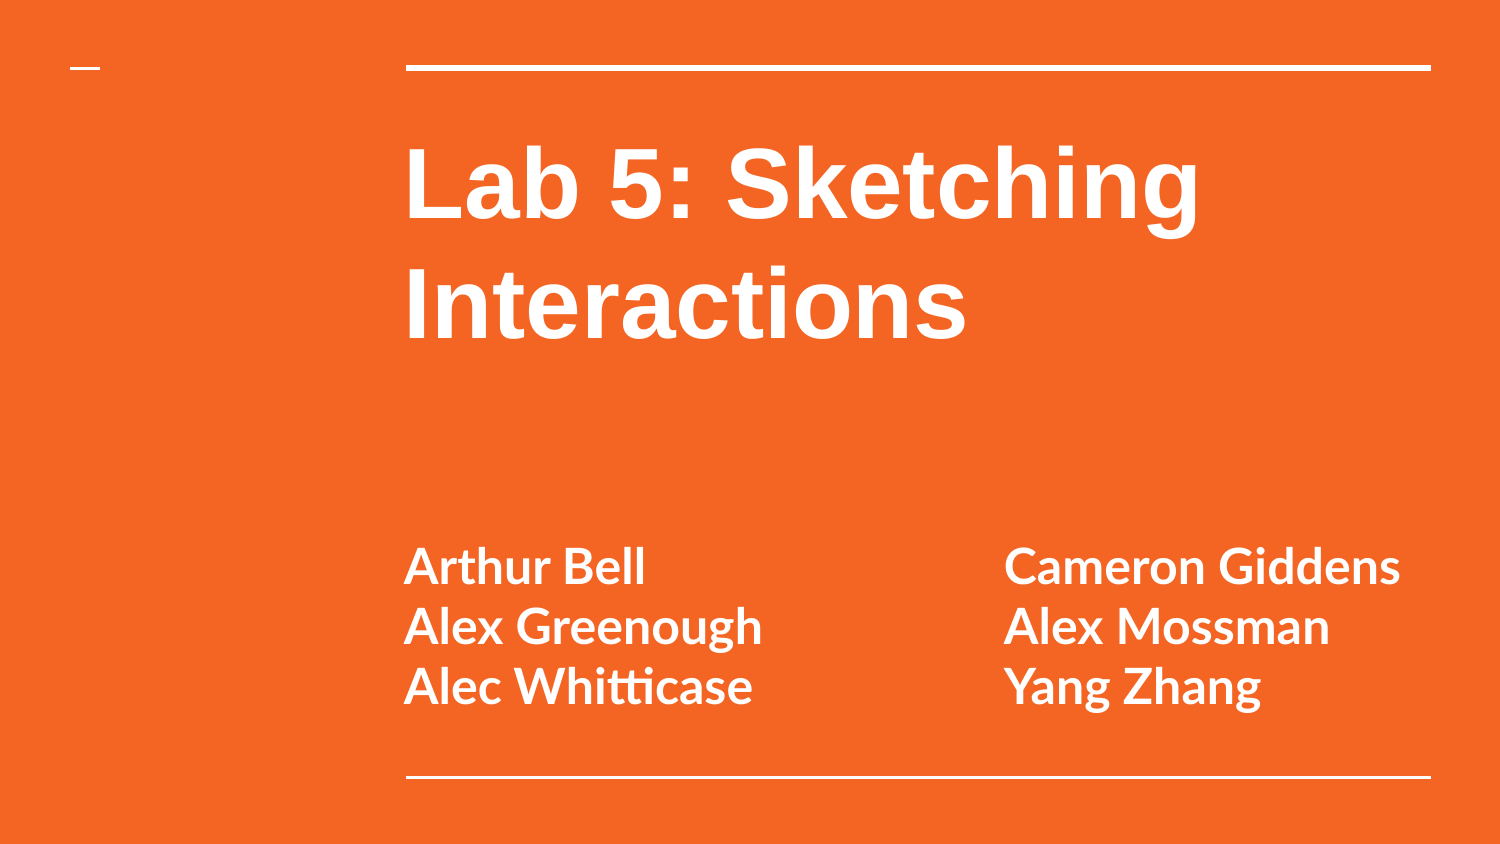

# Lab 5: Sketching Interactions
Arthur Bell			Cameron Giddens
Alex Greenough		Alex Mossman
Alec Whitticase		Yang Zhang